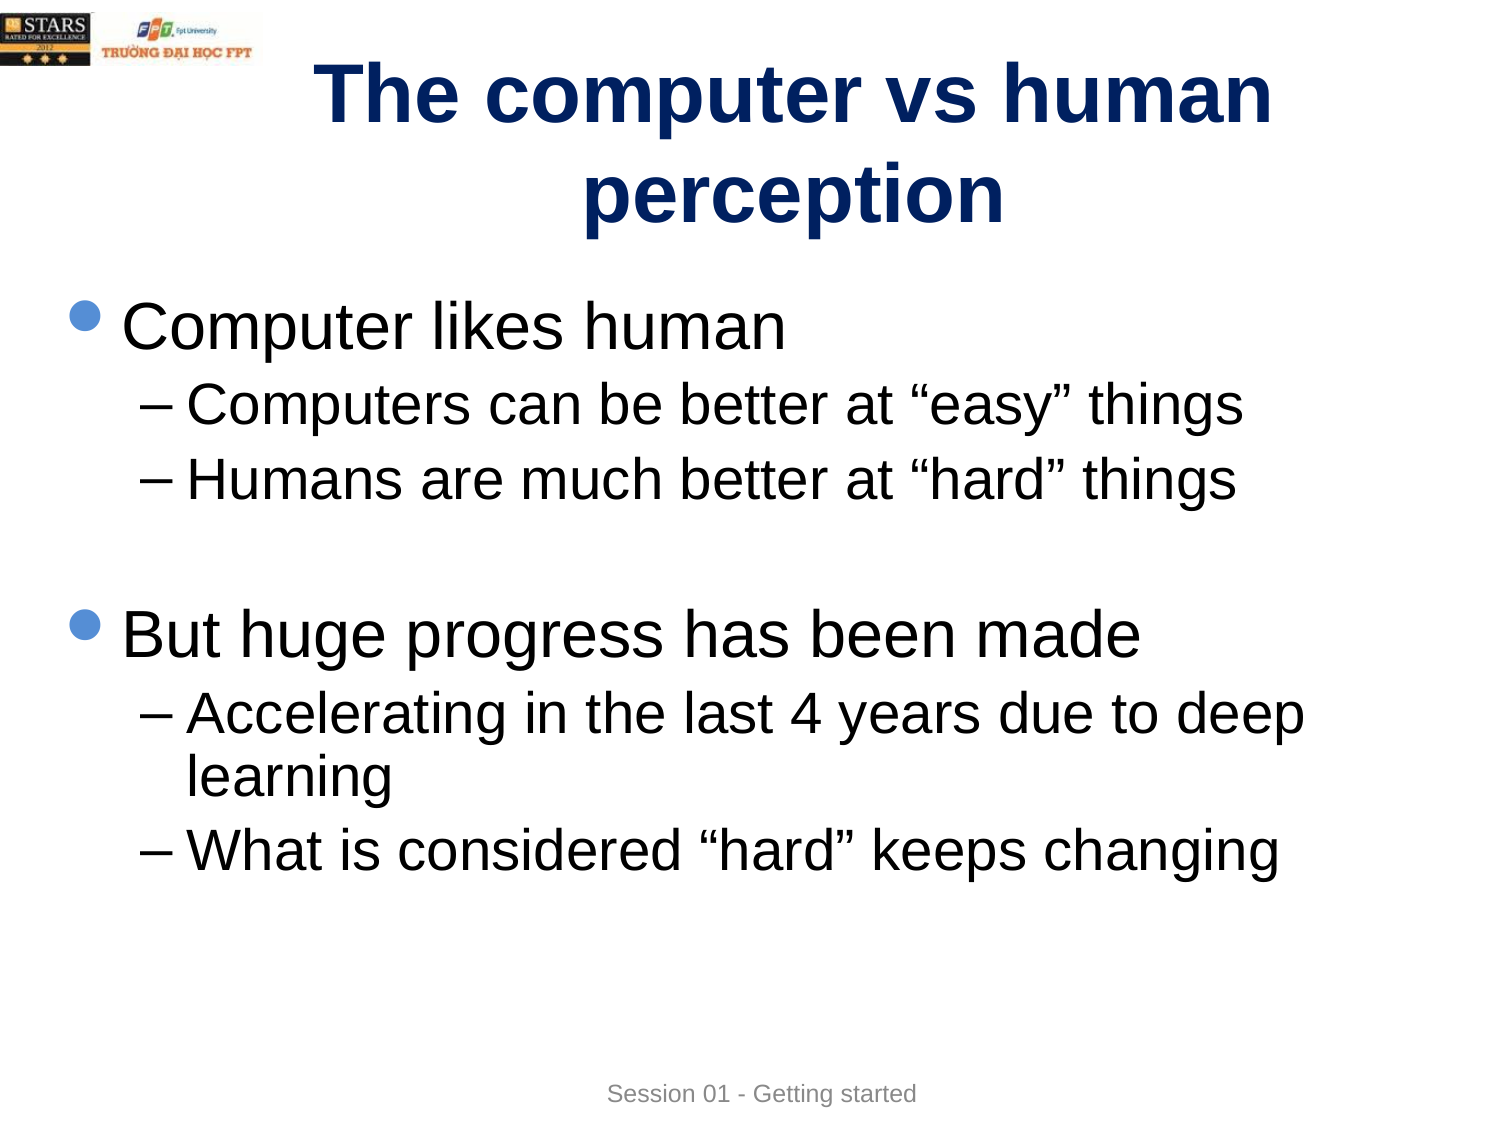

# The computer vs human perception
Computer likes human
Computers can be better at “easy” things
Humans are much better at “hard” things

But huge progress has been made
Accelerating in the last 4 years due to deep learning
What is considered “hard” keeps changing

Session 01 - Getting started